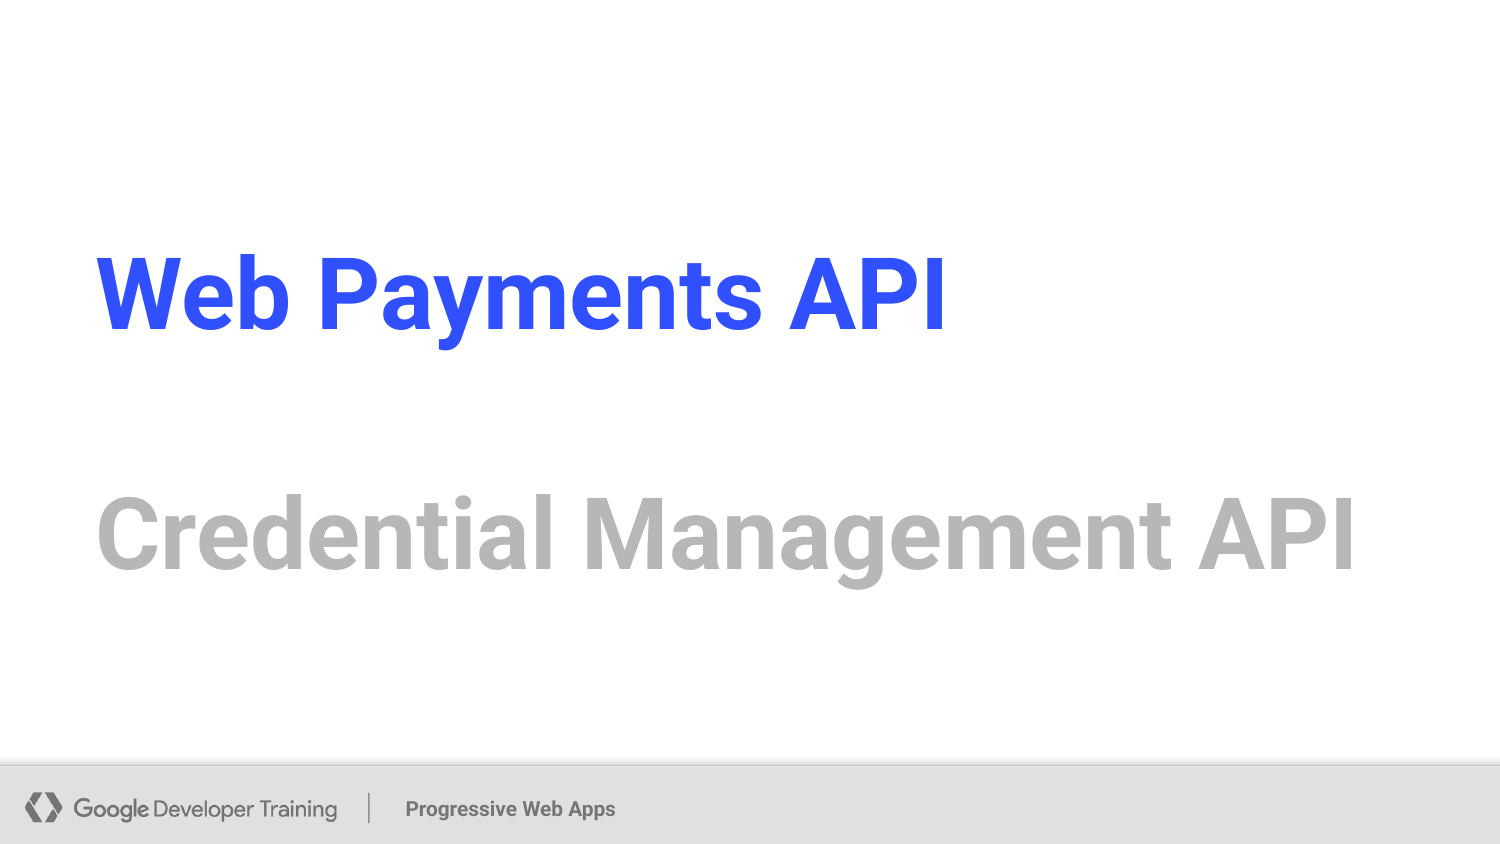

# Web Payments API

Credential Management API